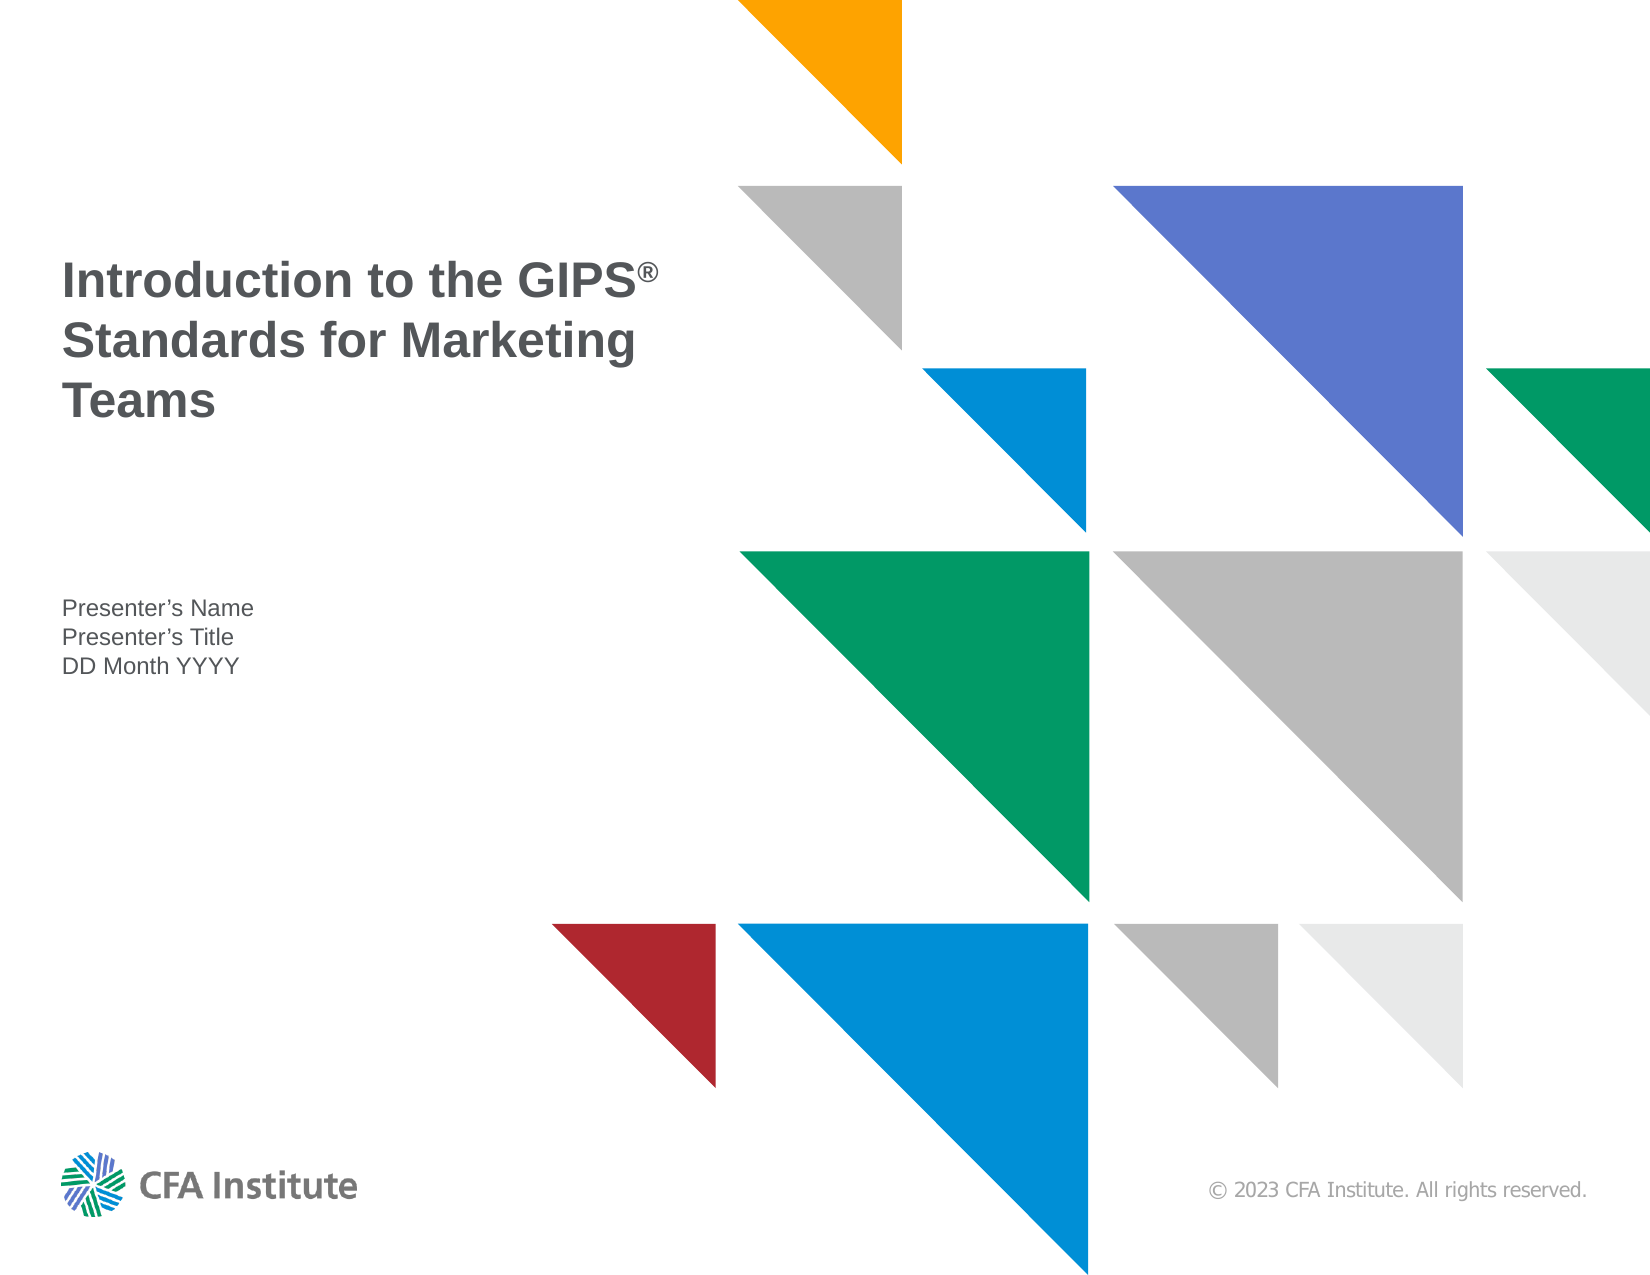

Introduction to the GIPS® Standards for Marketing Teams
Presenter’s Name
Presenter’s Title
DD Month YYYY

© 2023 CFA Institute. All rights reserved.